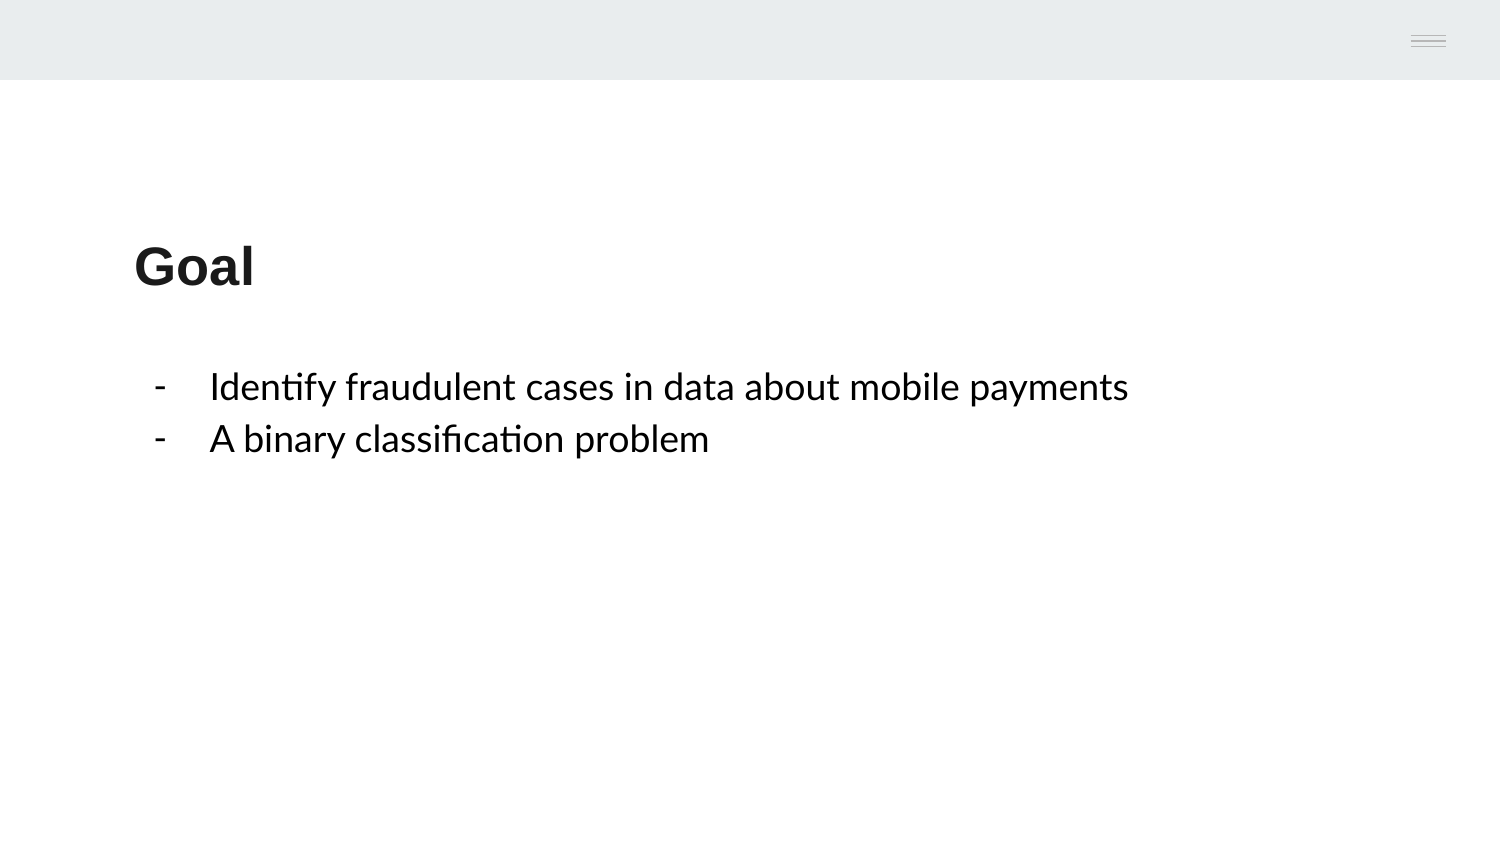

# Goal
Identify fraudulent cases in data about mobile payments
A binary classification problem